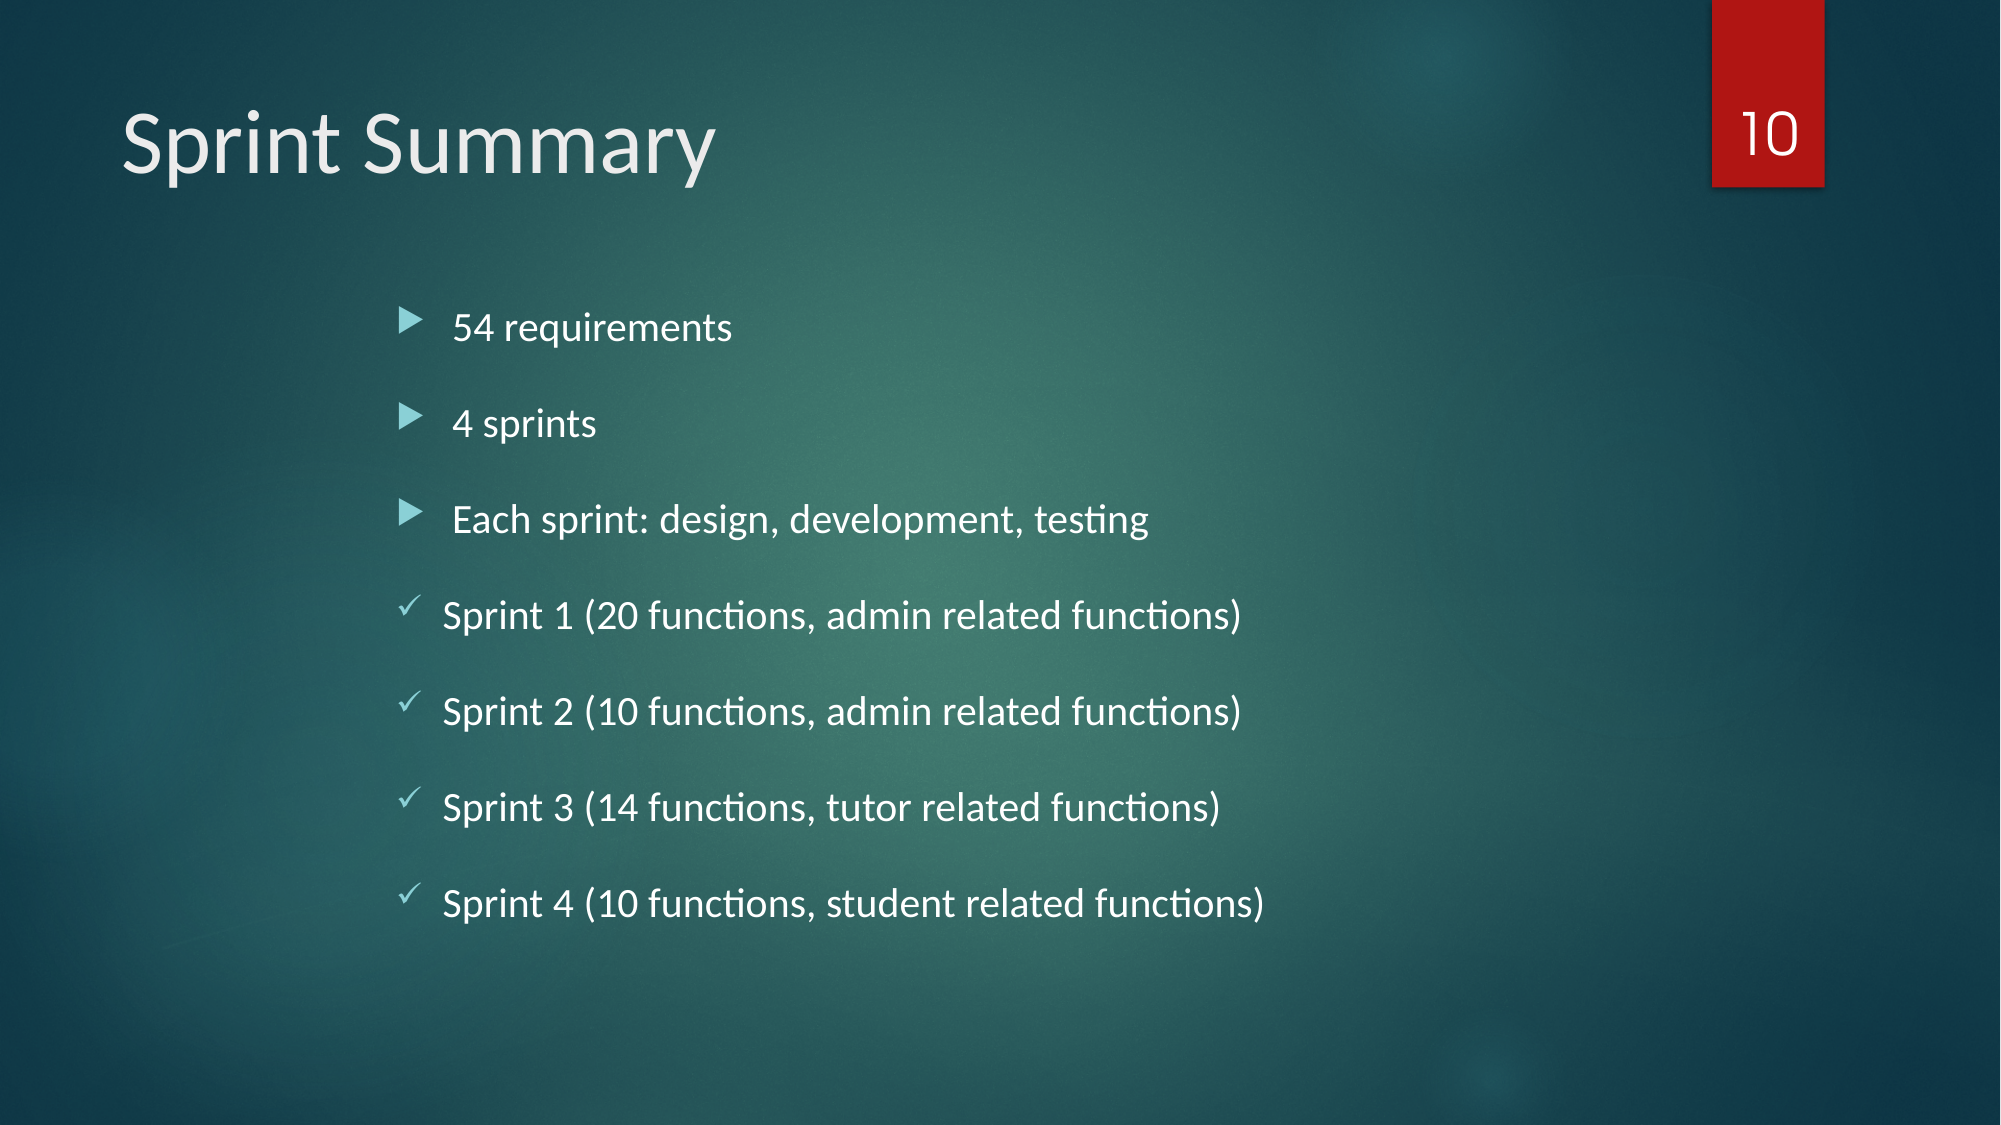

10
# Sprint Summary
54 requirements
4 sprints
Each sprint: design, development, testing
Sprint 1 (20 functions, admin related functions)
Sprint 2 (10 functions, admin related functions)
Sprint 3 (14 functions, tutor related functions)
Sprint 4 (10 functions, student related functions)